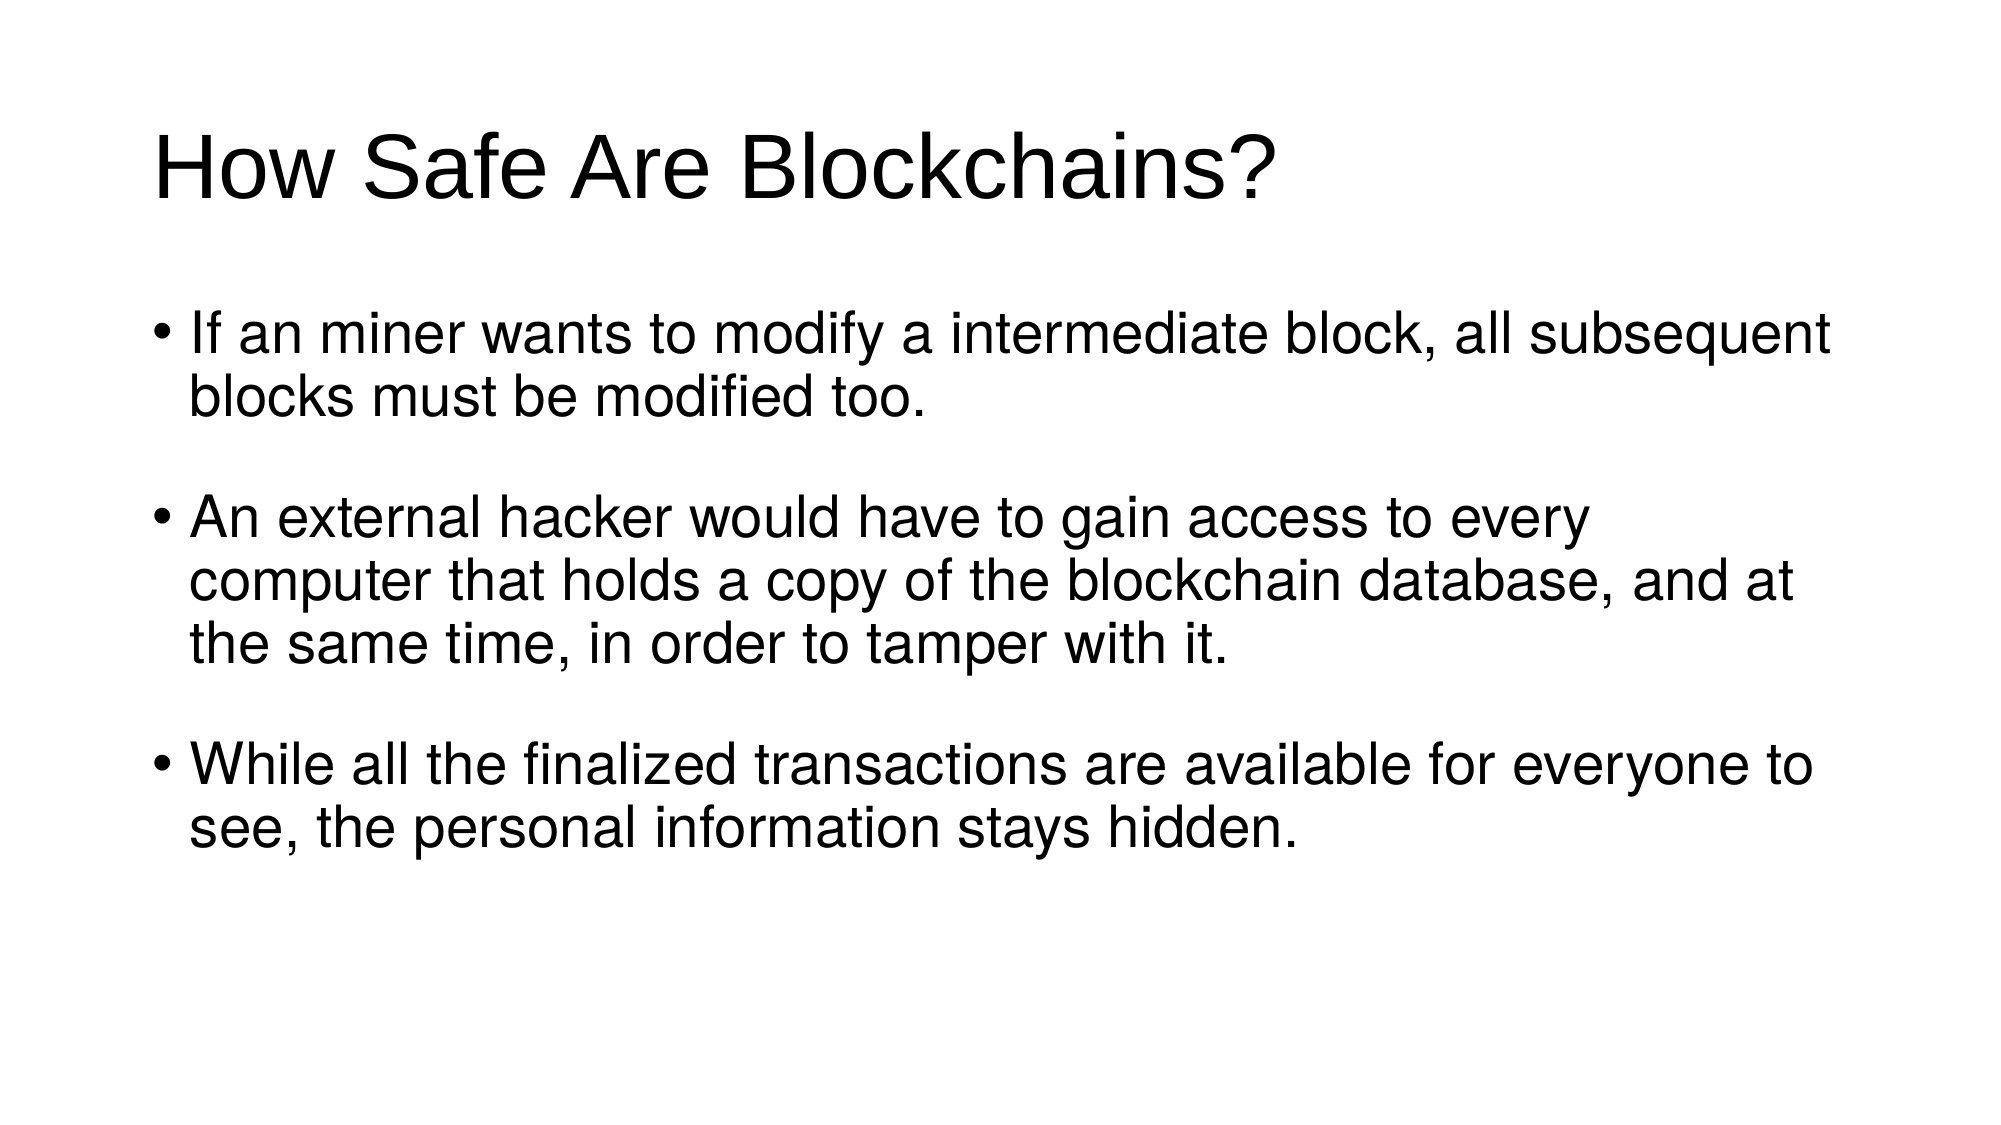

# How Safe Are Blockchains?
If an miner wants to modify a intermediate block, all subsequent blocks must be modified too.
An external hacker would have to gain access to every computer that holds a copy of the blockchain database, and at the same time, in order to tamper with it.
While all the finalized transactions are available for everyone to see, the personal information stays hidden.